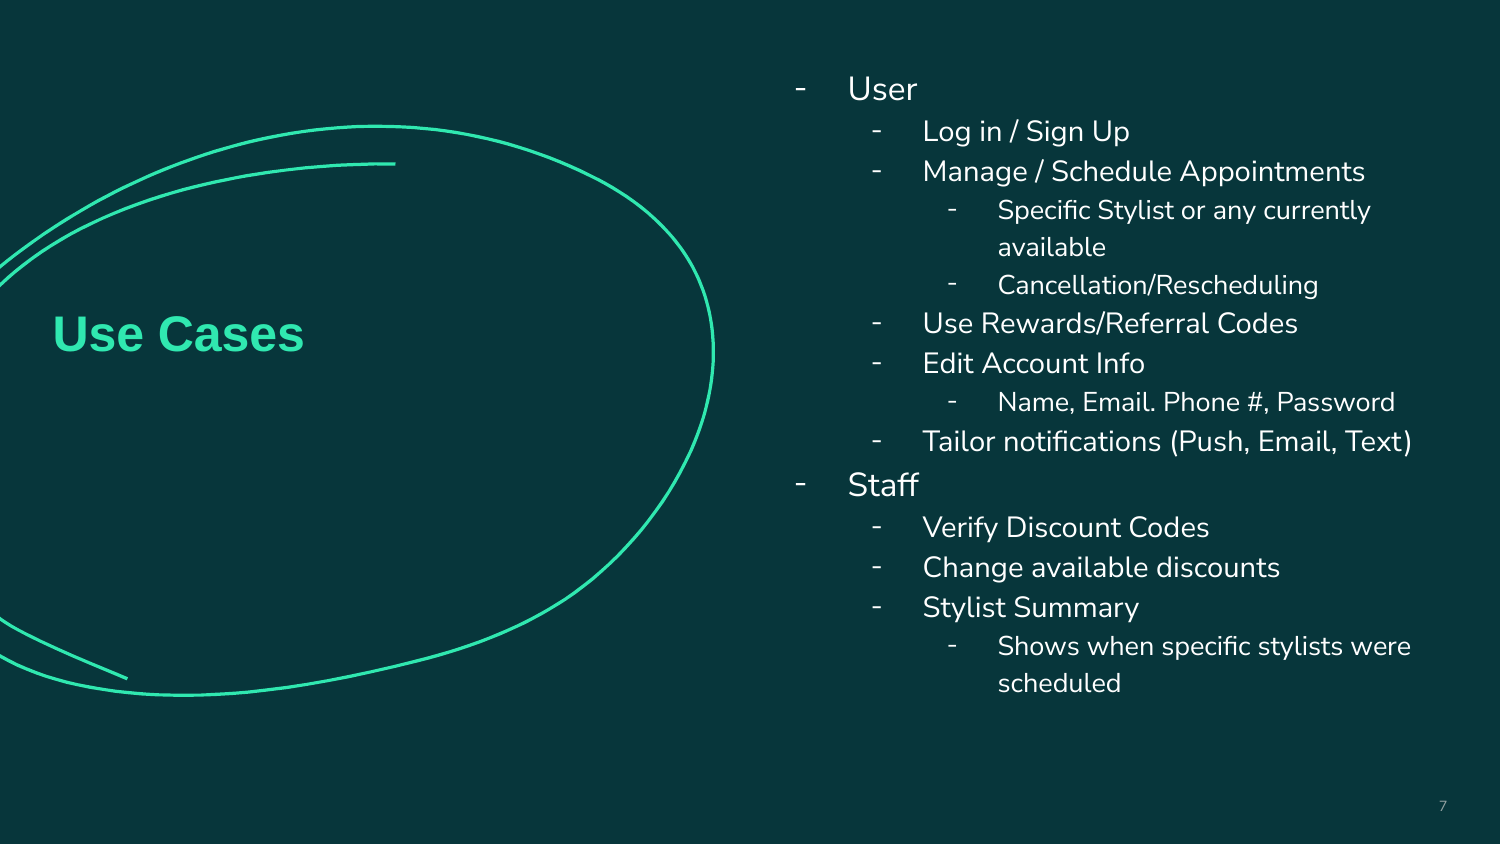

User
Log in / Sign Up
Manage / Schedule Appointments
Specific Stylist or any currently available
Cancellation/Rescheduling
Use Rewards/Referral Codes
Edit Account Info
Name, Email. Phone #, Password
Tailor notifications (Push, Email, Text)
Staff
Verify Discount Codes
Change available discounts
Stylist Summary
Shows when specific stylists were scheduled

# Use Cases